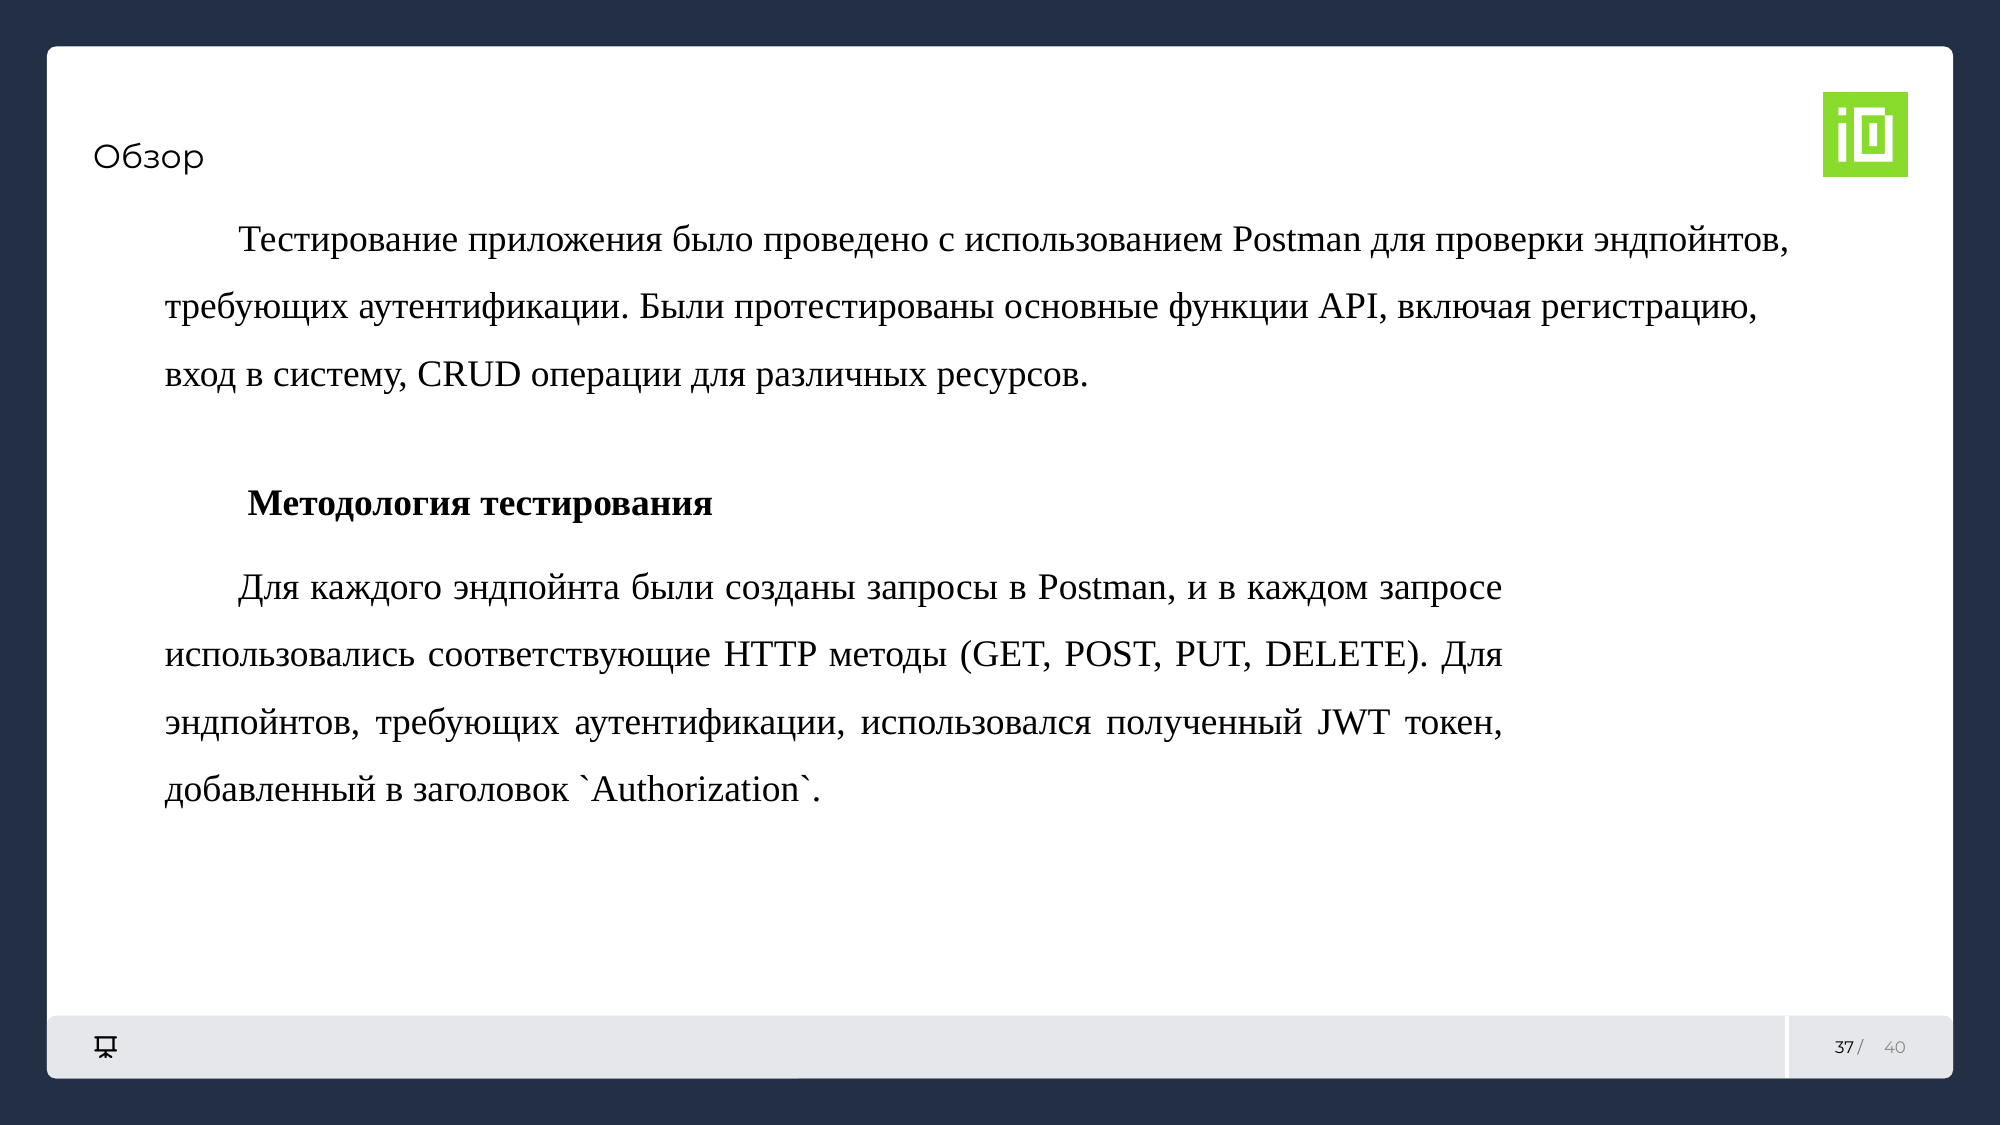

# Обзор
Тестирование приложения было проведено с использованием Postman для проверки эндпойнтов, требующих аутентификации. Были протестированы основные функции API, включая регистрацию, вход в систему, CRUD операции для различных ресурсов.
 Методология тестирования
Для каждого эндпойнта были созданы запросы в Postman, и в каждом запросе использовались соответствующие HTTP методы (GET, POST, PUT, DELETE). Для эндпойнтов, требующих аутентификации, использовался полученный JWT токен, добавленный в заголовок `Authorization`.

37
40